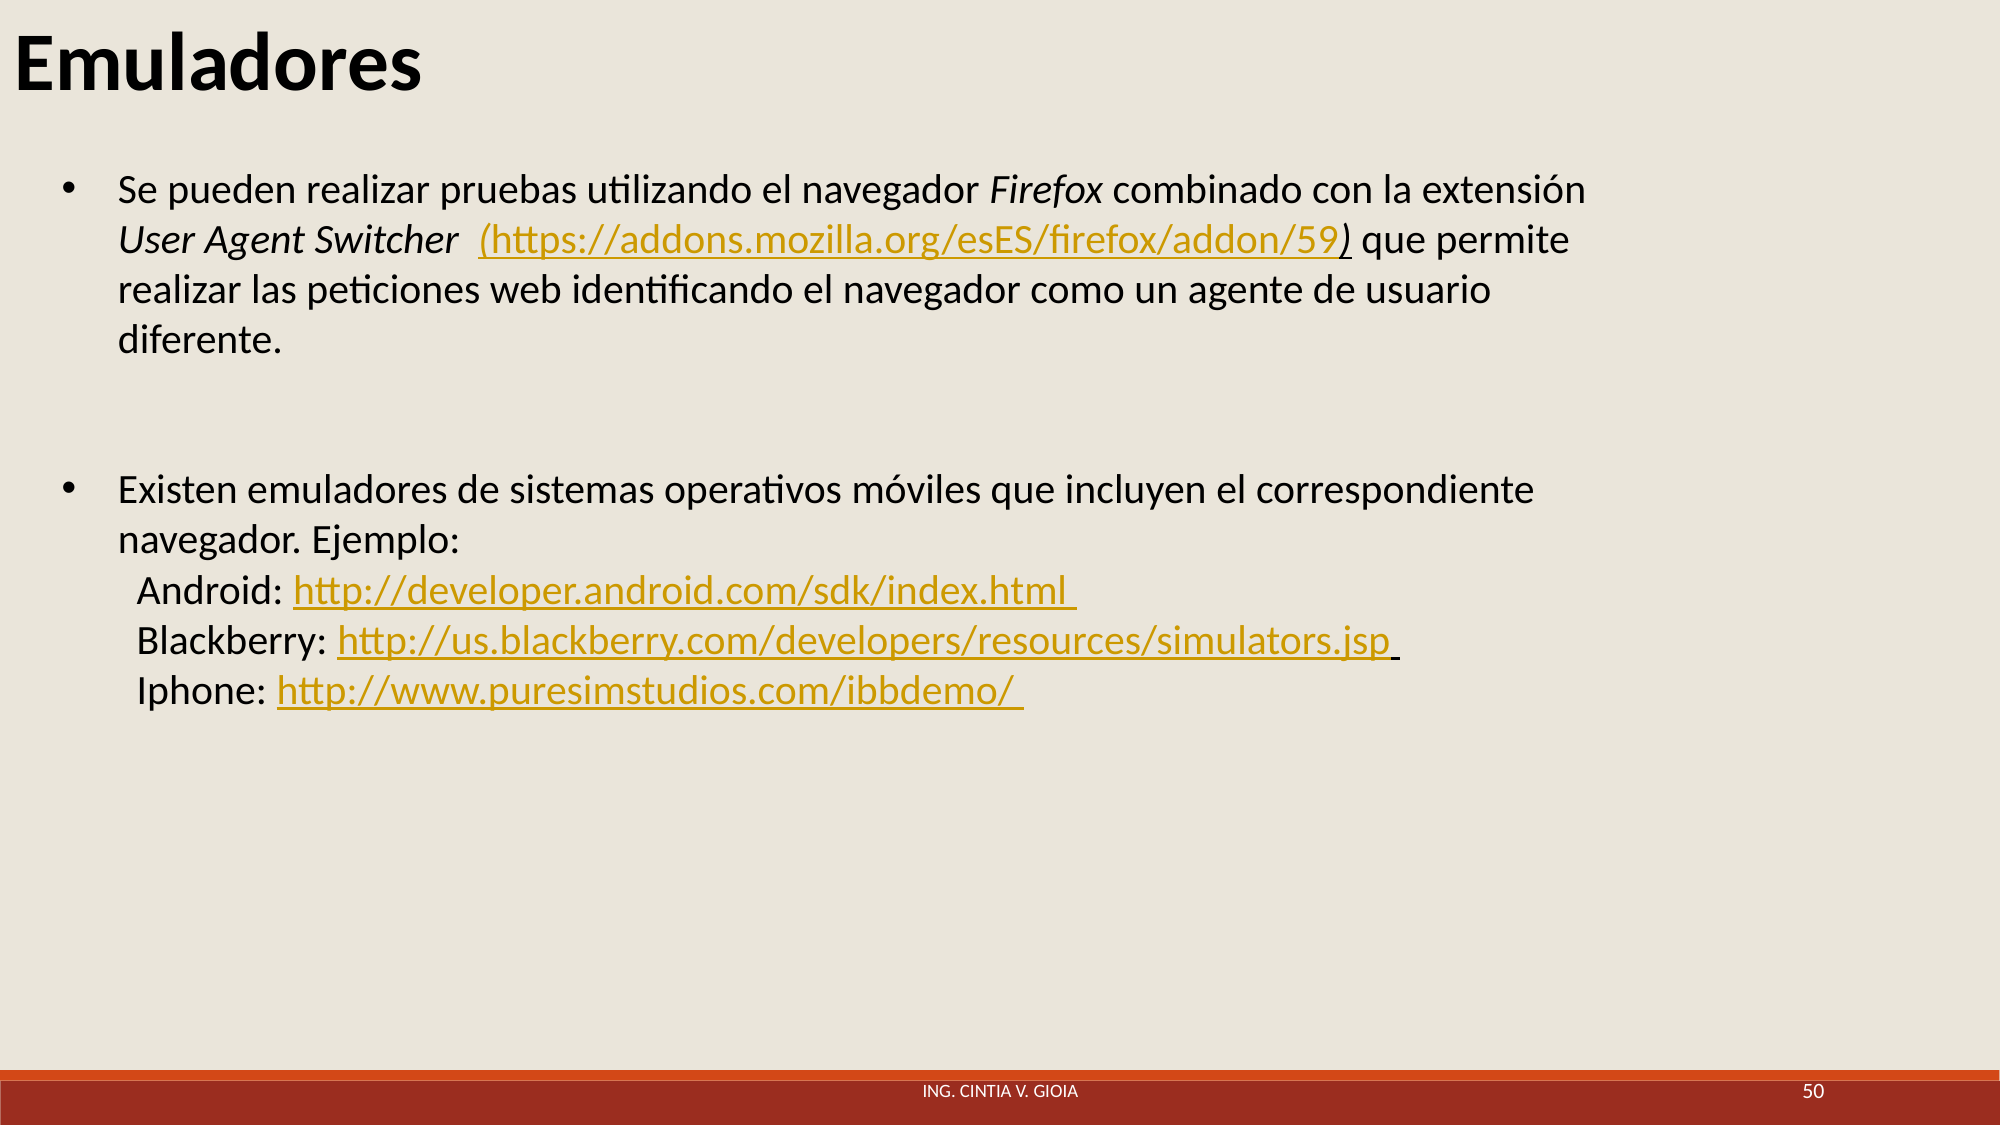

Emuladores
Se pueden realizar pruebas utilizando el navegador Firefox combinado con la extensión User Agent Switcher  (https://addons.mozilla.org/esES/firefox/addon/59) que permite realizar las peticiones web identificando el navegador como un agente de usuario diferente.

Existen emuladores de sistemas operativos móviles que incluyen el correspondiente navegador. Ejemplo:
Android: http://developer.android.com/sdk/index.html
Blackberry: http://us.blackberry.com/developers/resources/simulators.jsp
Iphone: http://www.puresimstudios.com/ibbdemo/
Ing. Cintia V. Gioia
50